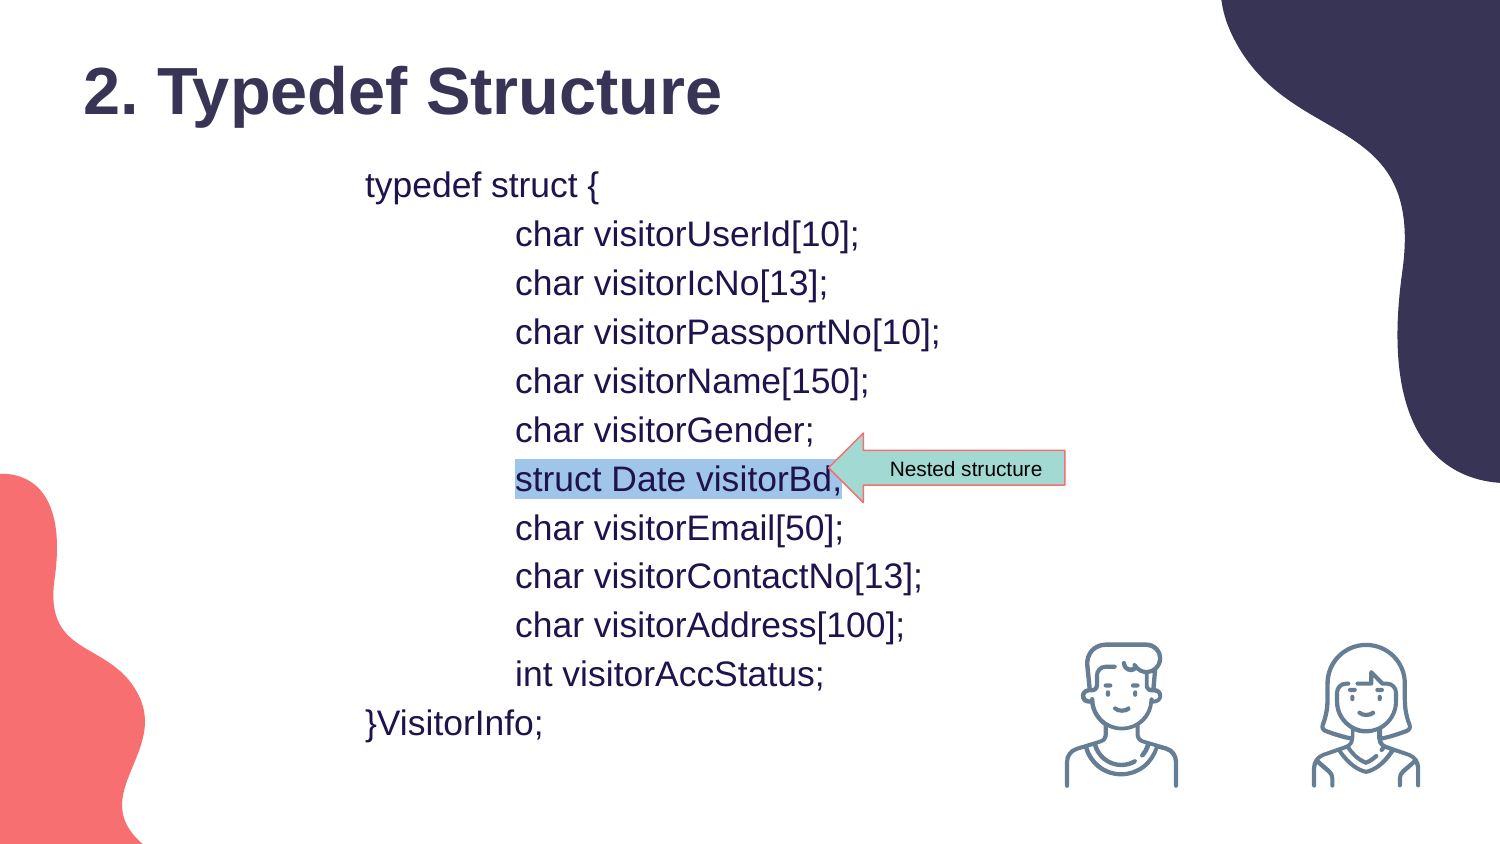

Tagged structure

2. Typedef Structure
typedef struct {
	char visitorUserId[10];
	char visitorIcNo[13];
	char visitorPassportNo[10];
	char visitorName[150];
	char visitorGender;
	struct Date visitorBd;
	char visitorEmail[50];
	char visitorContactNo[13];
	char visitorAddress[100];
	int visitorAccStatus;
}VisitorInfo;

     Nested structure